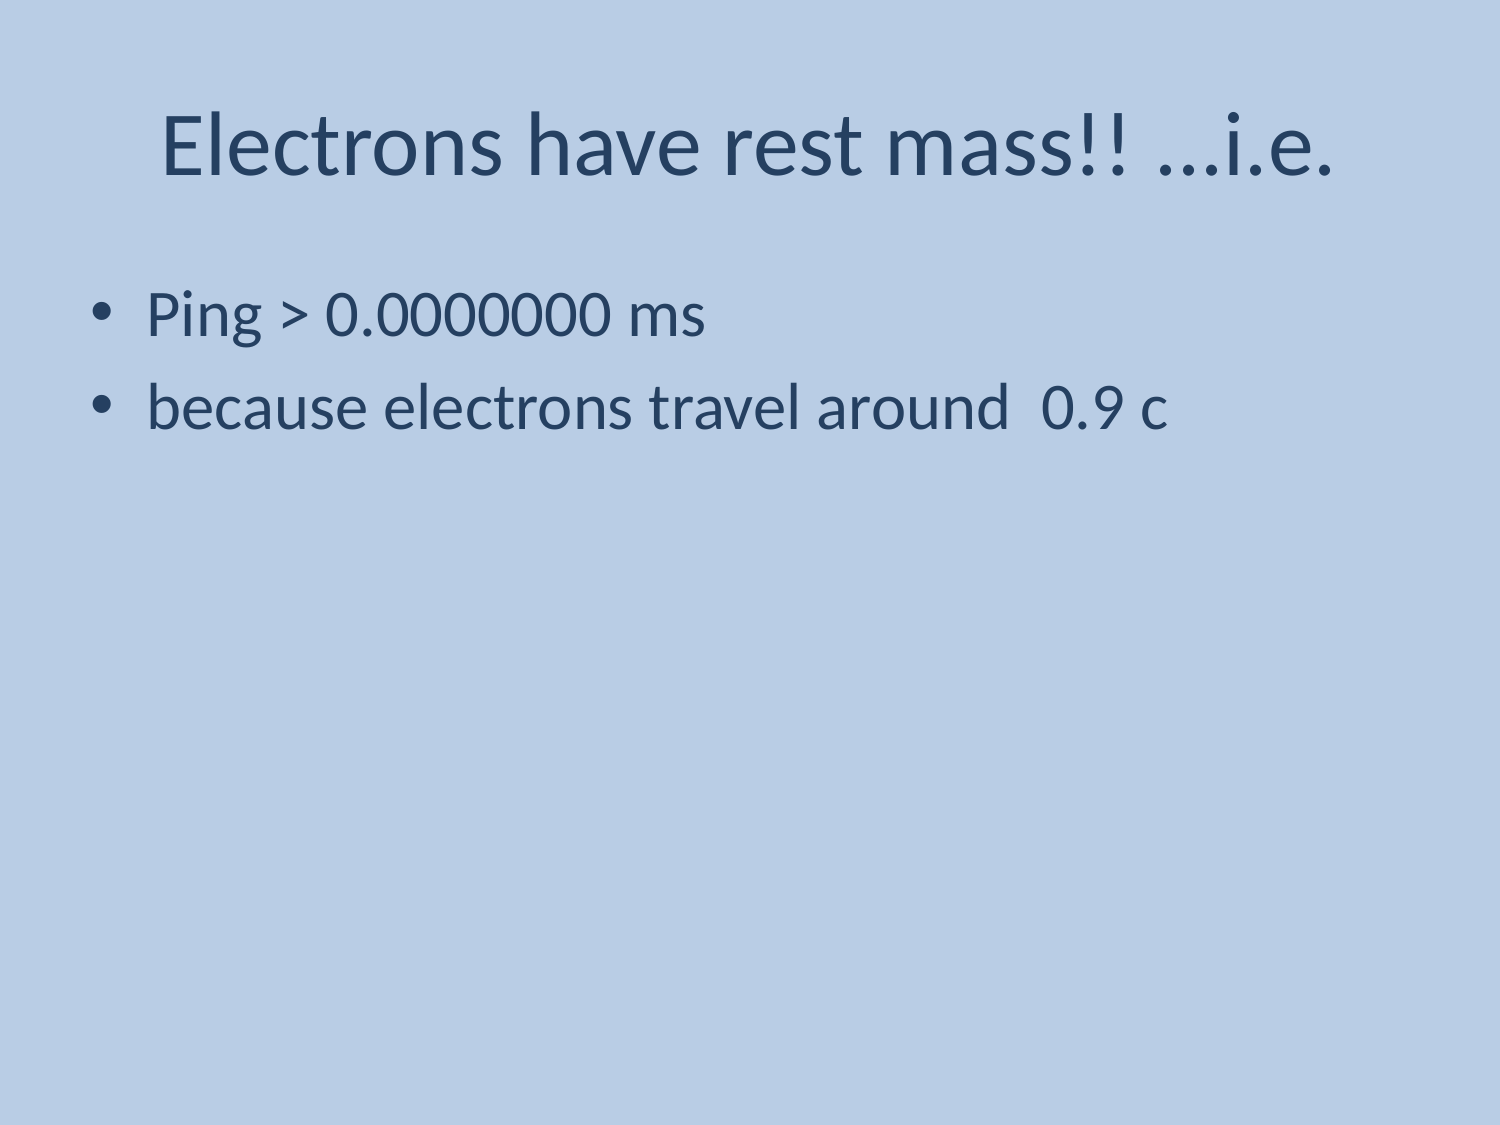

# Electrons have rest mass!! ...i.e.
Ping > 0.0000000 ms
because electrons travel around  0.9 c